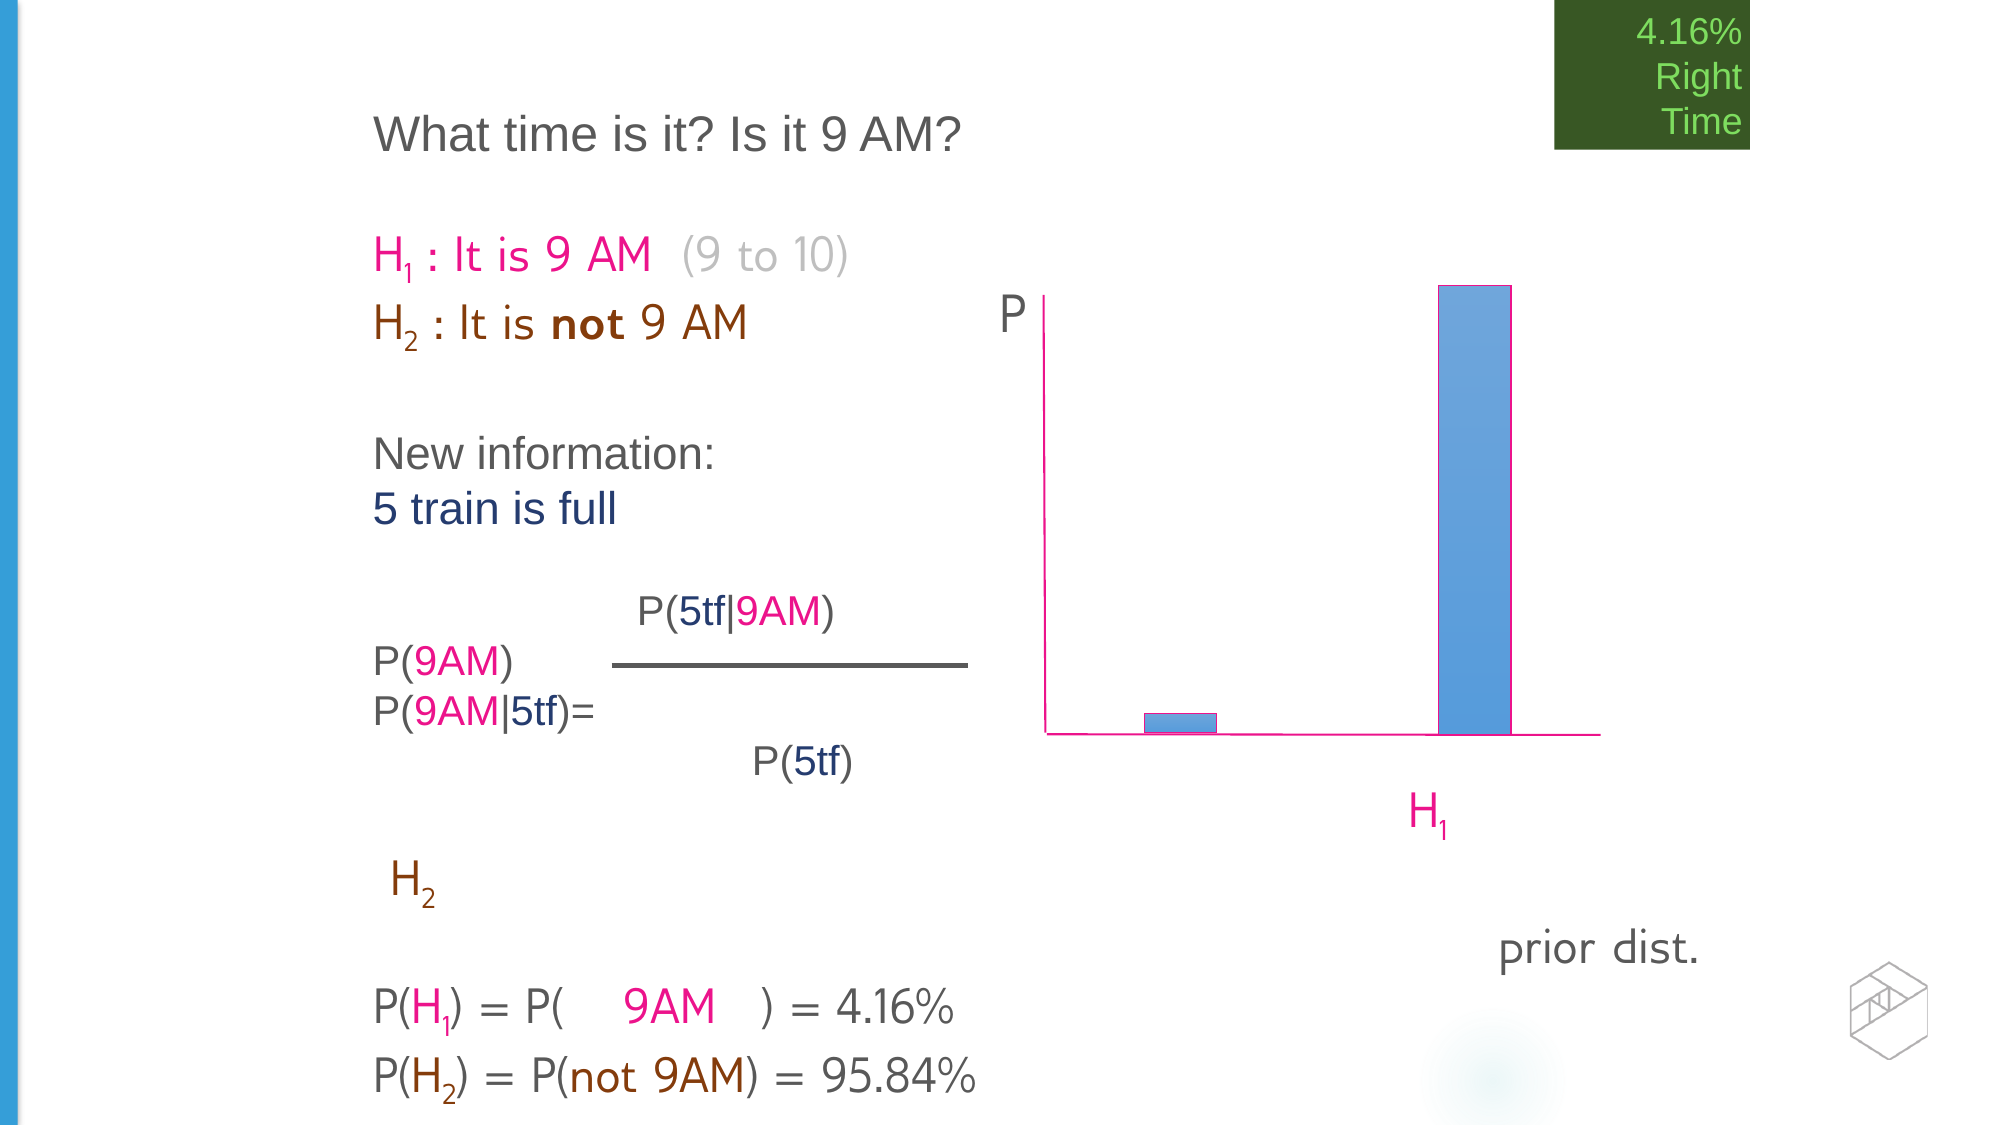

4.16%
Right
Time
What time is it? Is it 9 AM?

H1 : It is 9 AM  (9 to 10)
H2 : It is not 9 AM

                                                                     H1                                 H2
                                                                           prior dist.
P(H1) = P(    9AM   ) = 4.16%
P(H2) = P(not 9AM) = 95.84%
P

New information:
5 train is full

                       P(5tf|9AM) P(9AM)
P(9AM|5tf)=
                                 P(5tf)